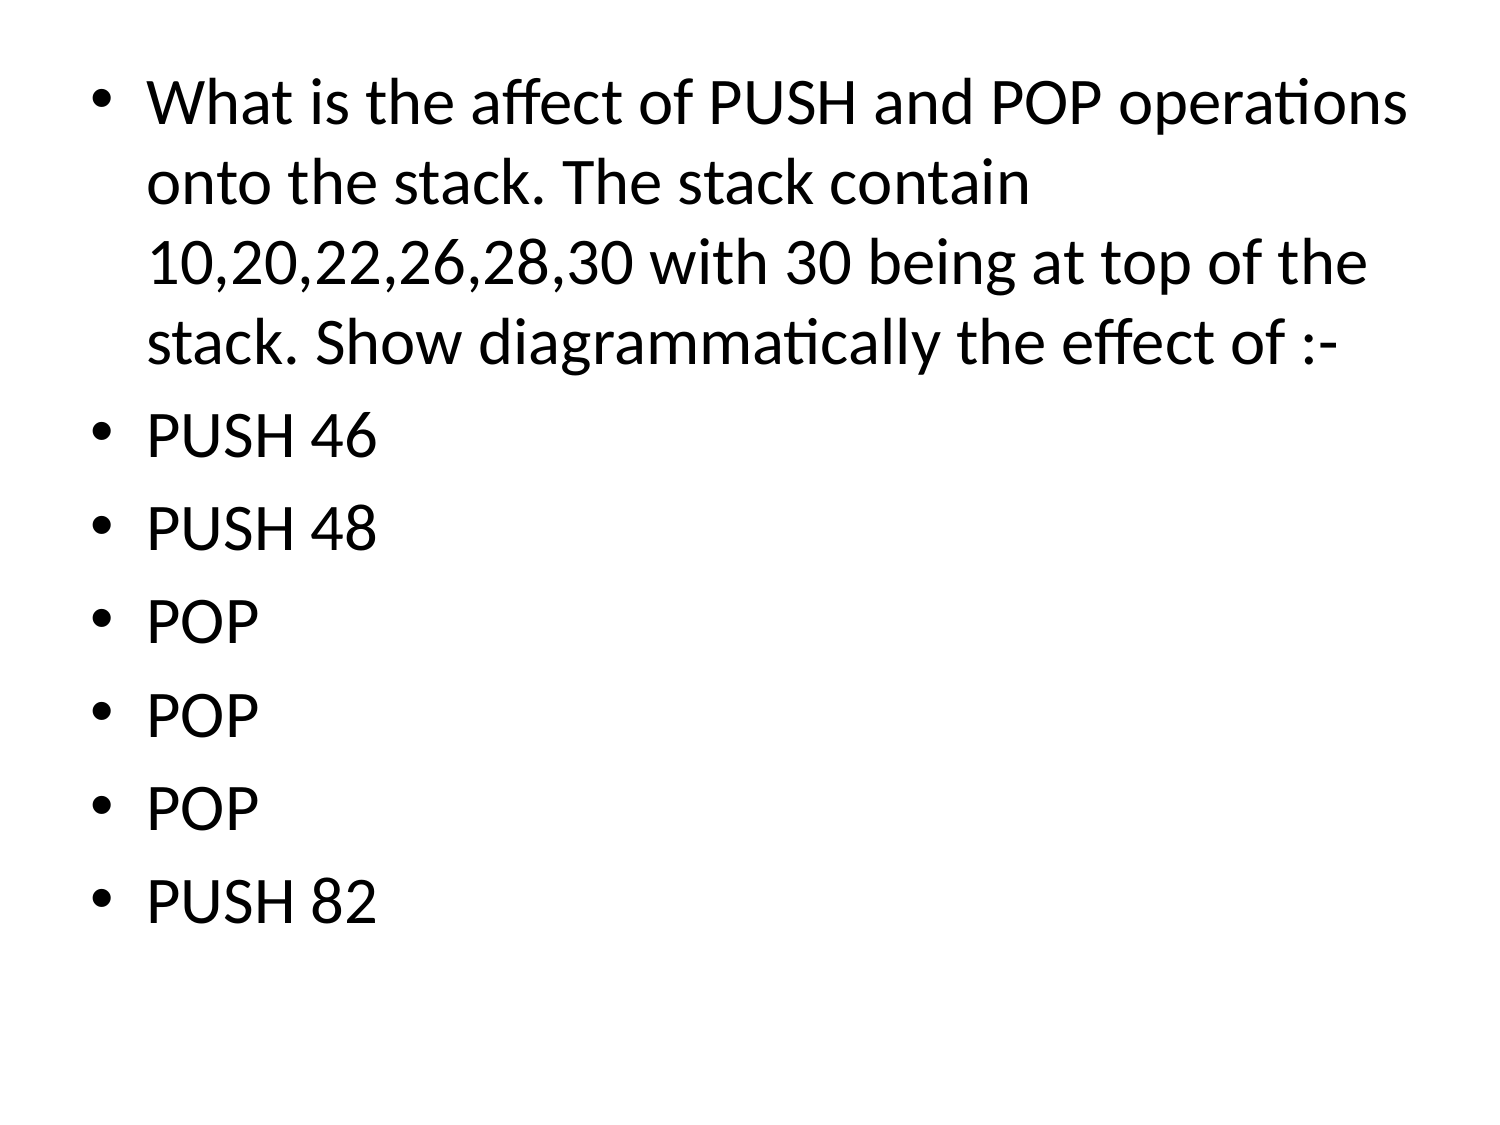

What is the affect of PUSH and POP operations onto the stack. The stack contain 10,20,22,26,28,30 with 30 being at top of the stack. Show diagrammatically the effect of :-
PUSH 46
PUSH 48
POP
POP
POP
PUSH 82